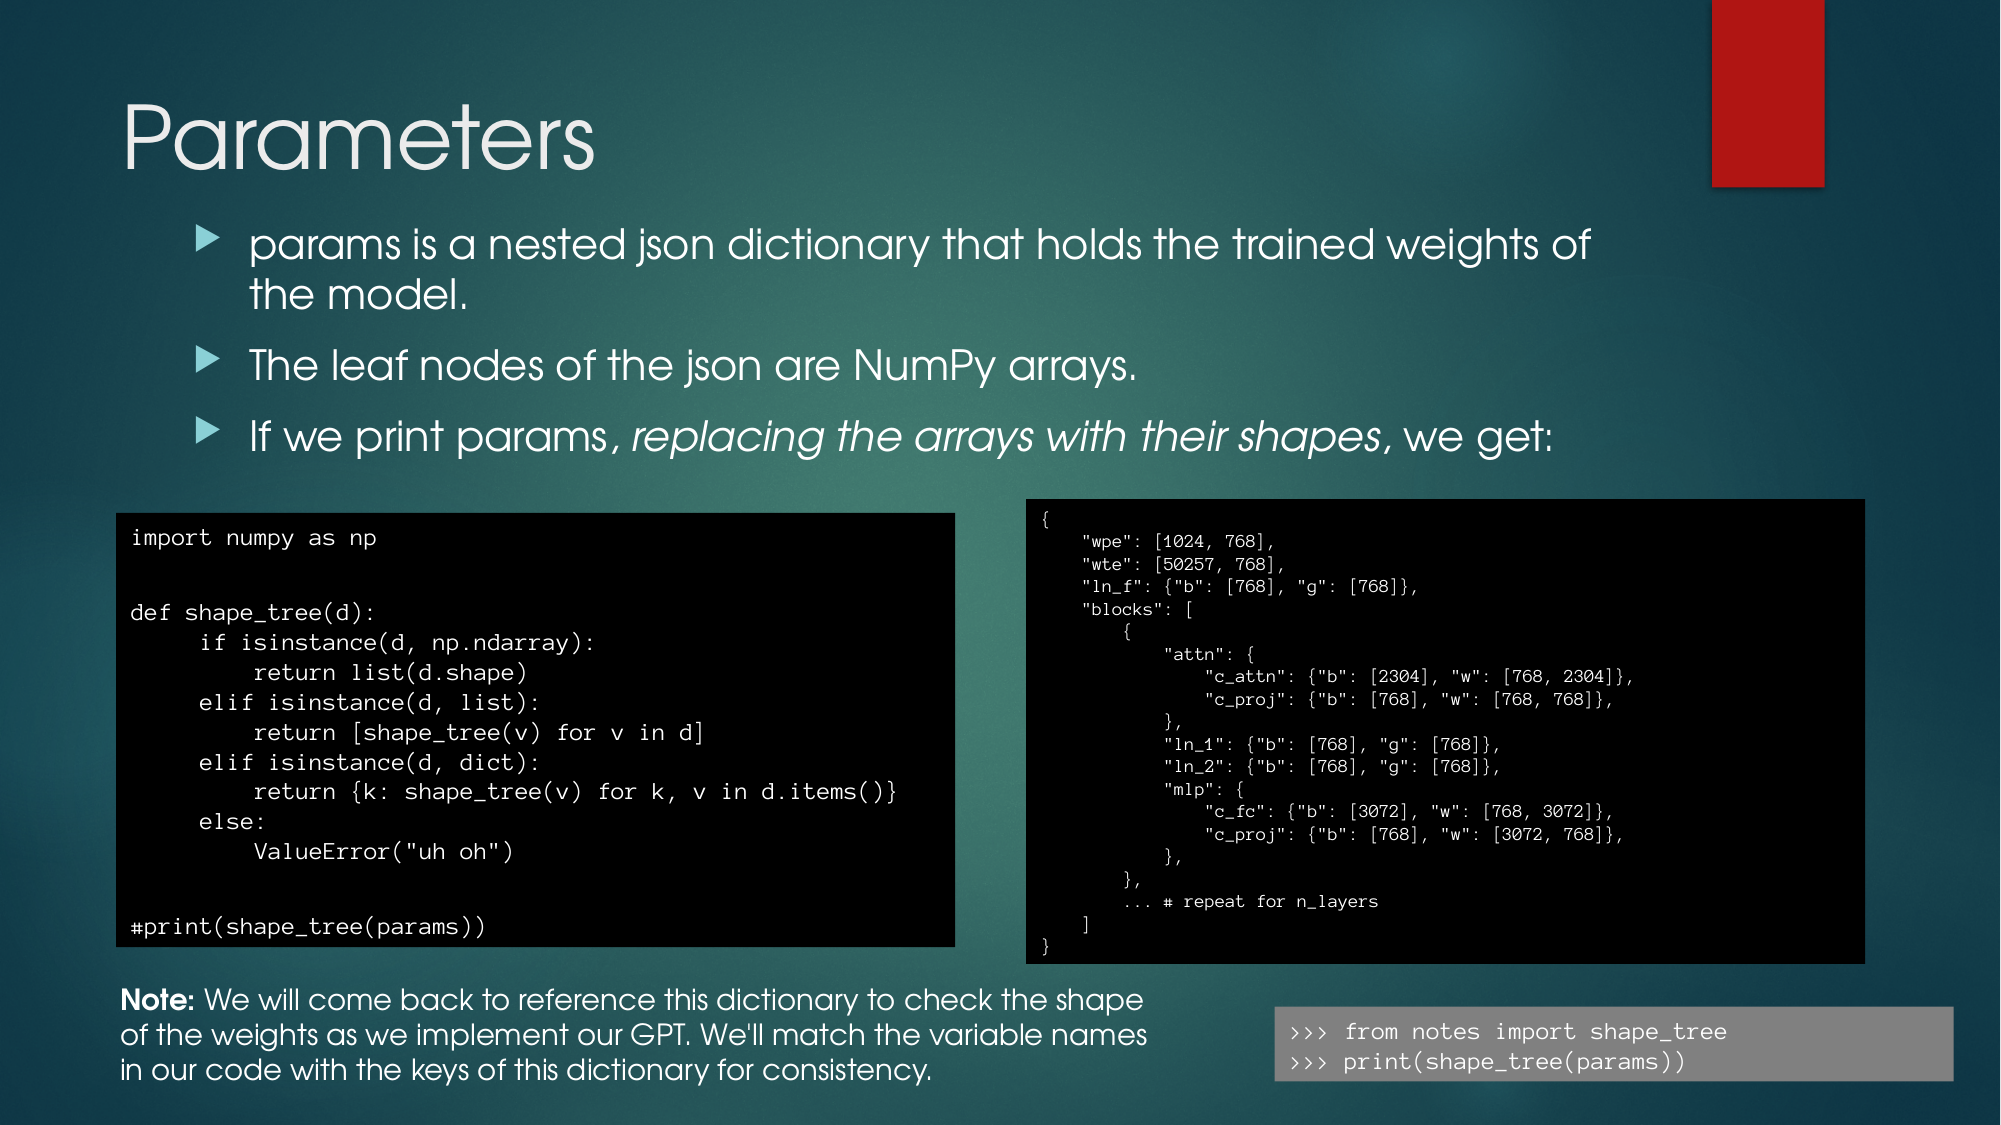

# Parameters
params is a nested json dictionary that holds the trained weights of the model.
The leaf nodes of the json are NumPy arrays.
If we print params, replacing the arrays with their shapes, we get:
{
    "wpe": [1024, 768],
    "wte": [50257, 768],
    "ln_f": {"b": [768], "g": [768]},
    "blocks": [
        {
            "attn": {
                "c_attn": {"b": [2304], "w": [768, 2304]},
                "c_proj": {"b": [768], "w": [768, 768]},
            },
            "ln_1": {"b": [768], "g": [768]},
            "ln_2": {"b": [768], "g": [768]},
            "mlp": {
                "c_fc": {"b": [3072], "w": [768, 3072]},
                "c_proj": {"b": [768], "w": [3072, 768]},
            },
        },
        ... # repeat for n_layers
    ]
}
import numpy as np
def shape_tree(d):
     if isinstance(d, np.ndarray):
         return list(d.shape)
     elif isinstance(d, list):
         return [shape_tree(v) for v in d]
     elif isinstance(d, dict):
         return {k: shape_tree(v) for k, v in d.items()}
     else:
         ValueError("uh oh")
#print(shape_tree(params))
Note: We will come back to reference this dictionary to check the shape of the weights as we implement our GPT. We'll match the variable names in our code with the keys of this dictionary for consistency.
>>> from notes import shape_tree
>>> print(shape_tree(params))